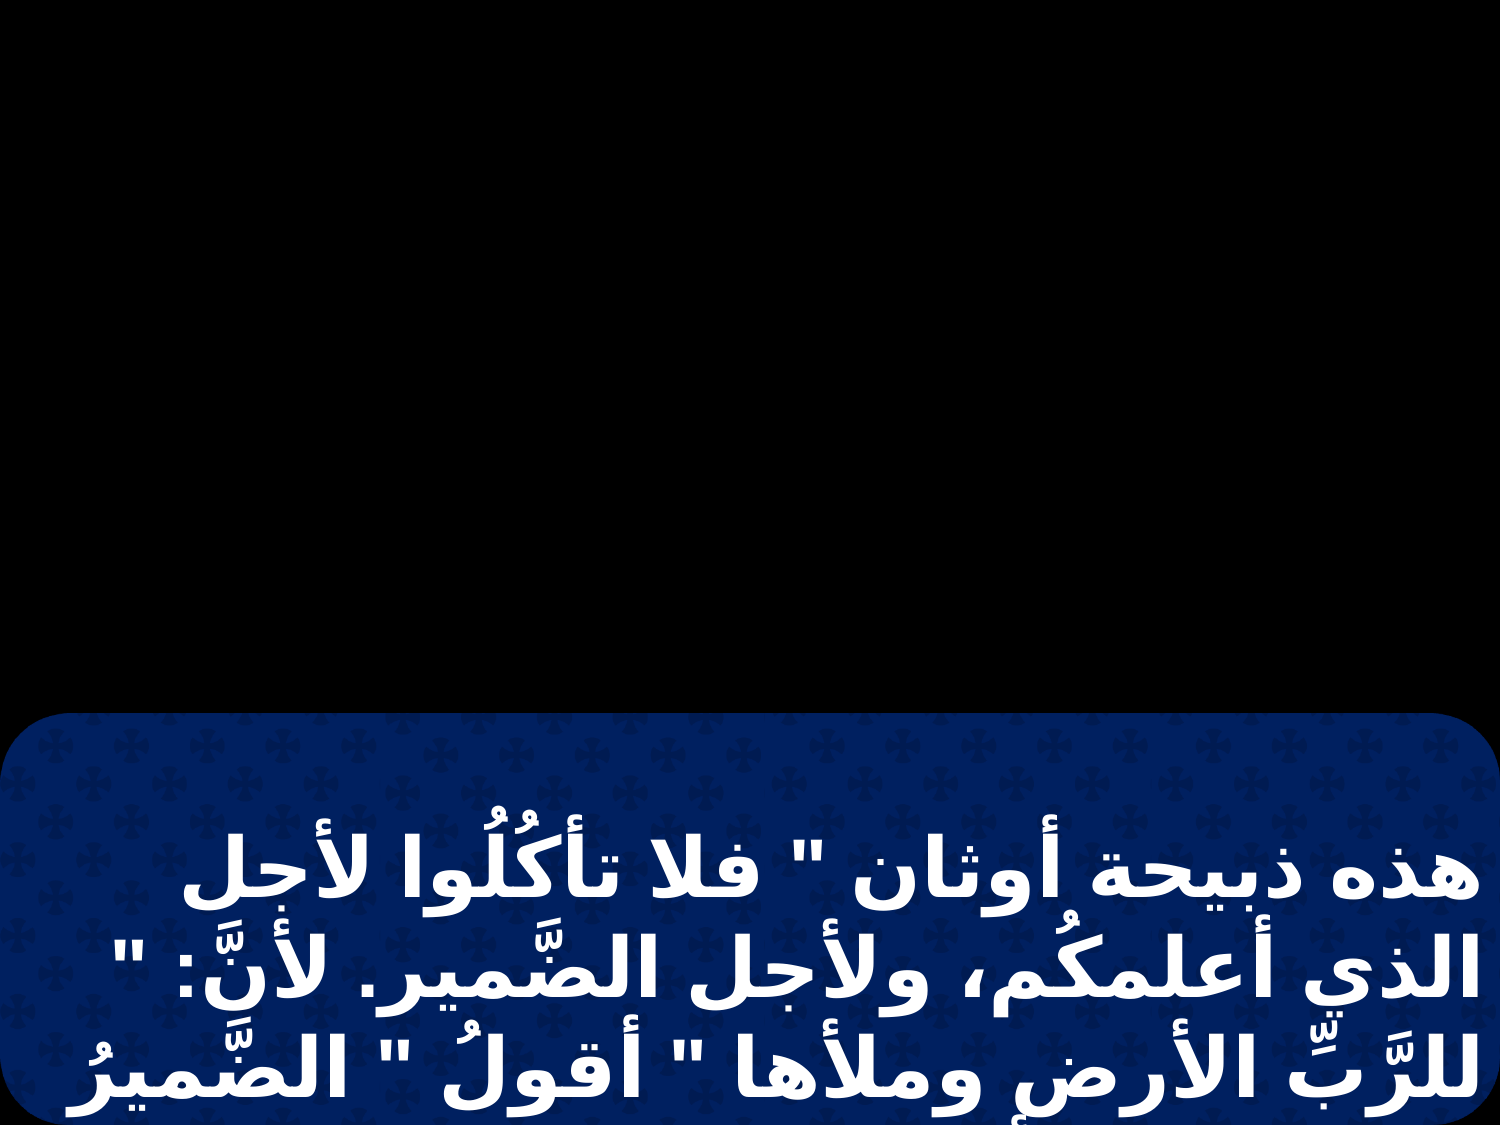

هذه ذبيحة أوثان " فلا تأكُلُوا لأجل الذي أعلمكُم، ولأجل الضَّمير. لأنَّ: " للرَّبِّ الأرض وملأها " أقولُ " الضَّميرُ "، ليس مِن أجل ضميرك، بل ضميرُ غيرك. فلماذا تدان